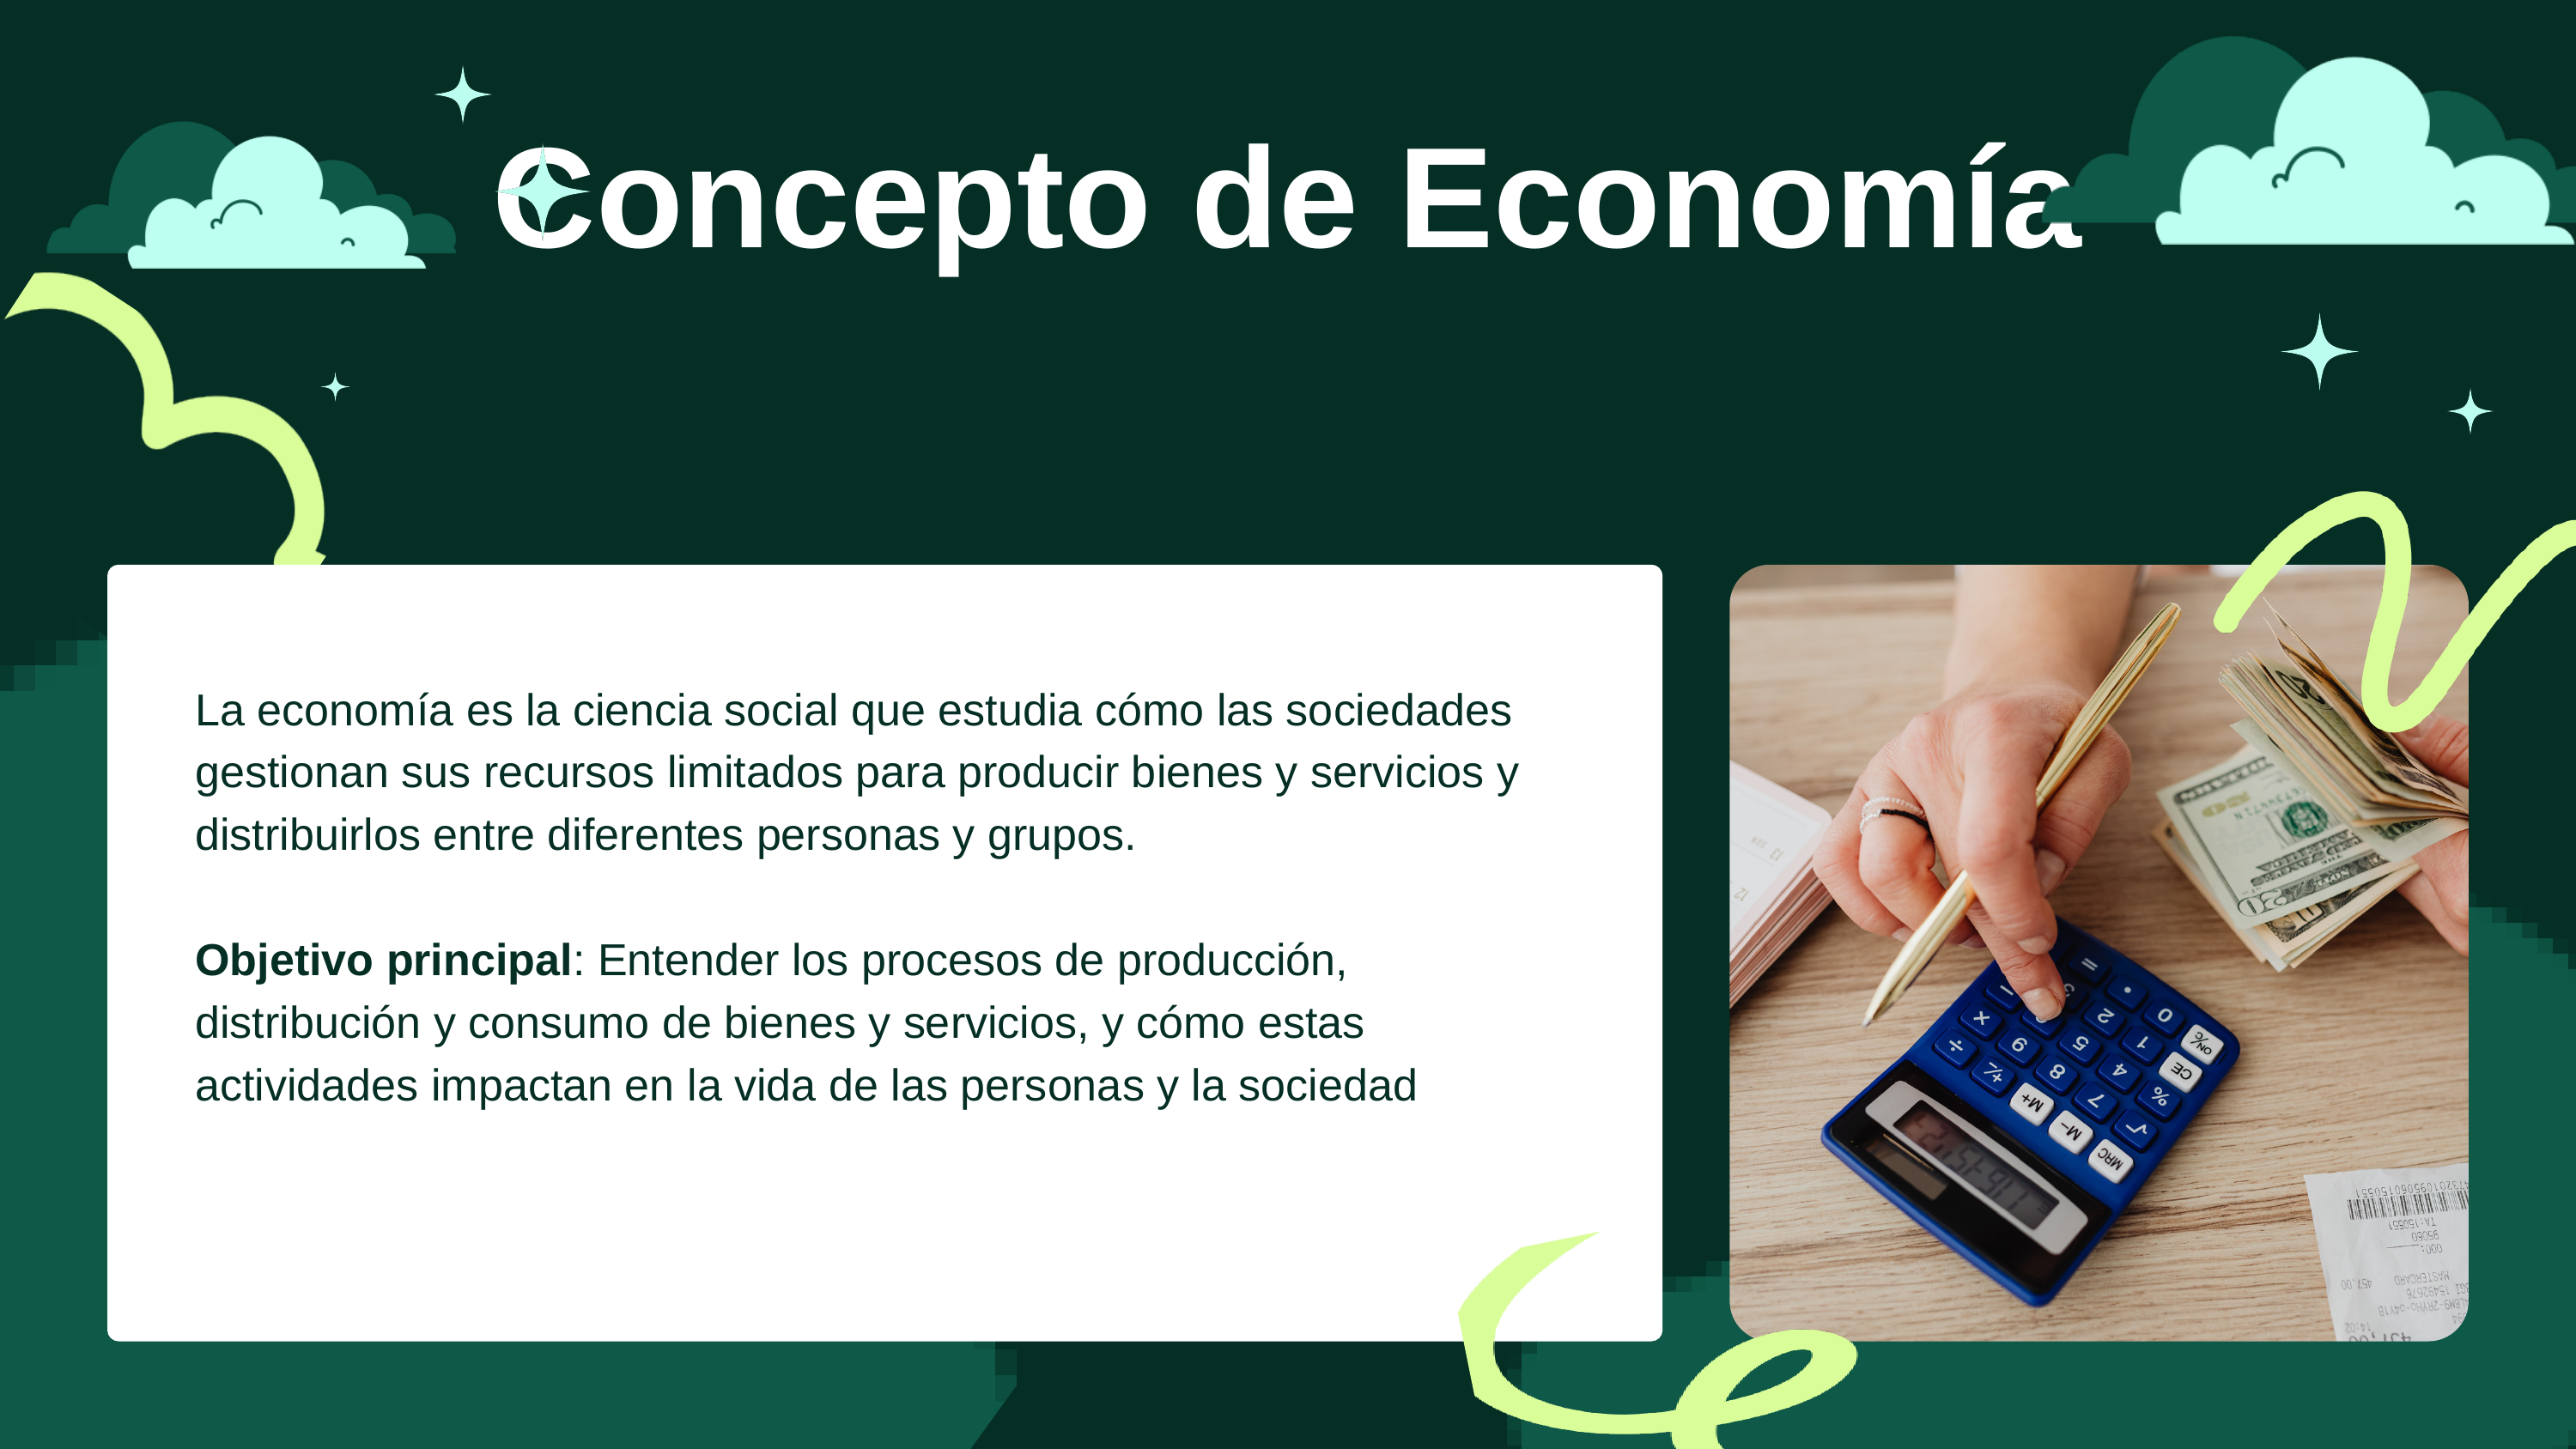

Concepto de Economía

La economía es la ciencia social que estudia cómo las sociedades gestionan sus recursos limitados para producir bienes y servicios y distribuirlos entre diferentes personas y grupos.

Objetivo principal: Entender los procesos de producción, distribución y consumo de bienes y servicios, y cómo estas actividades impactan en la vida de las personas y la sociedad